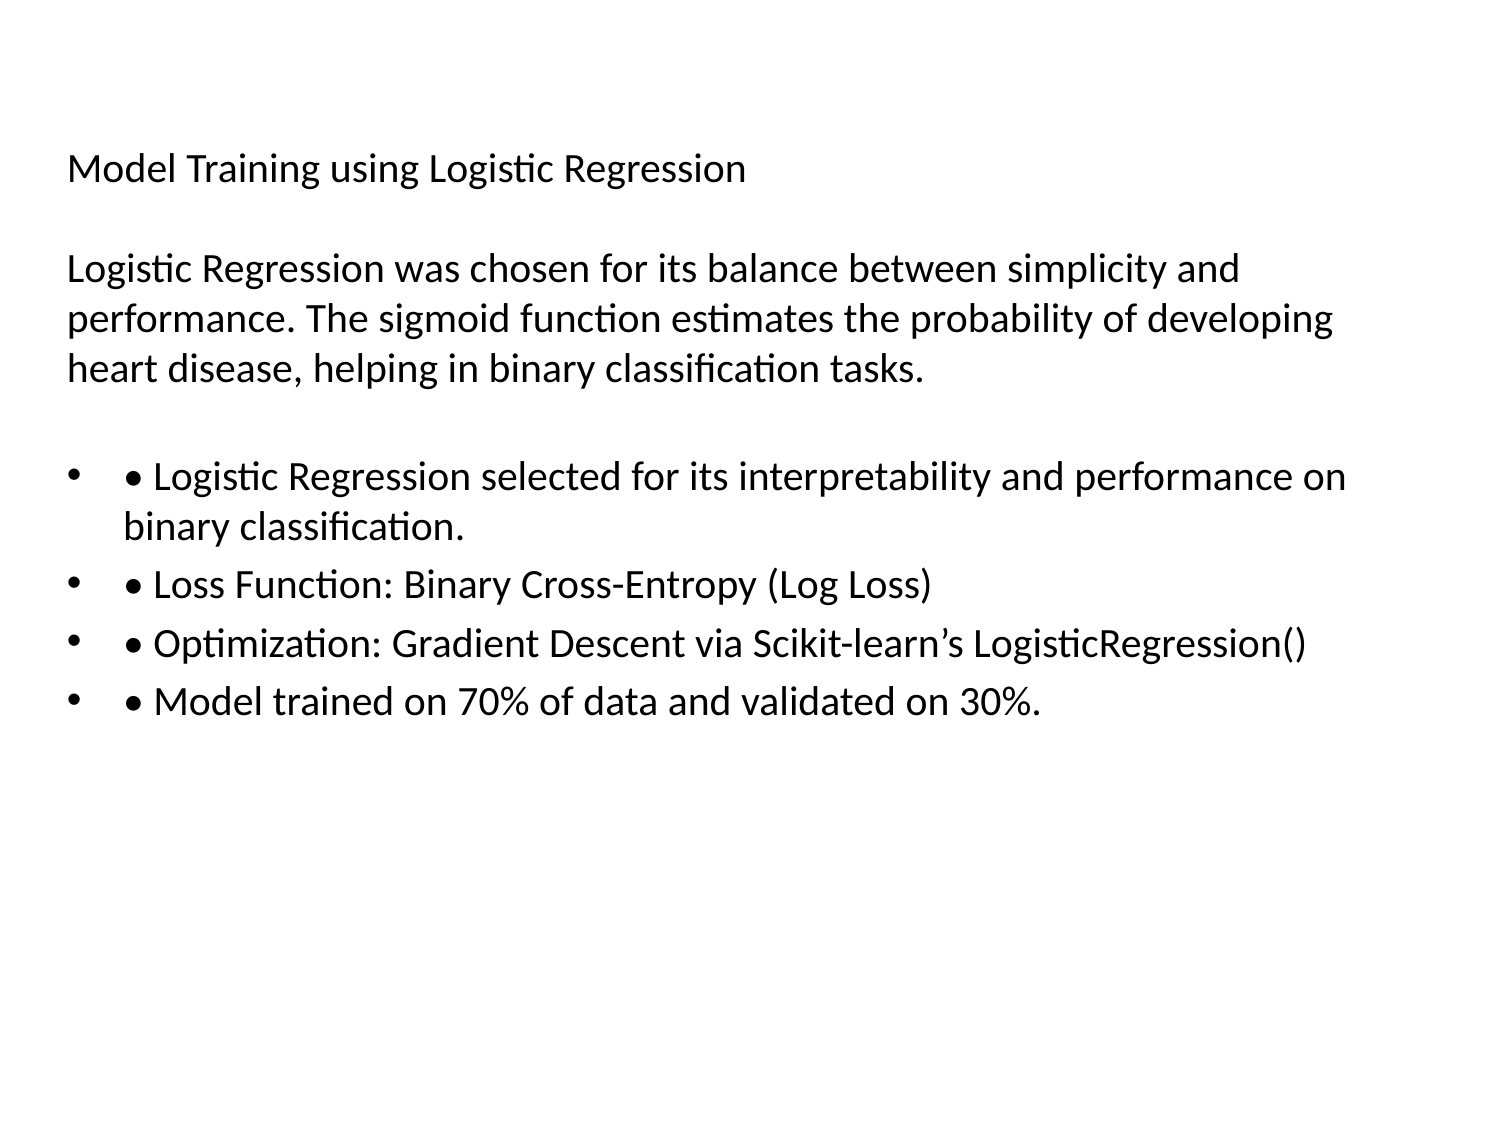

# Model Training using Logistic Regression

Logistic Regression was chosen for its balance between simplicity and performance. The sigmoid function estimates the probability of developing heart disease, helping in binary classification tasks.
• Logistic Regression selected for its interpretability and performance on binary classification.
• Loss Function: Binary Cross-Entropy (Log Loss)
• Optimization: Gradient Descent via Scikit-learn’s LogisticRegression()
• Model trained on 70% of data and validated on 30%.